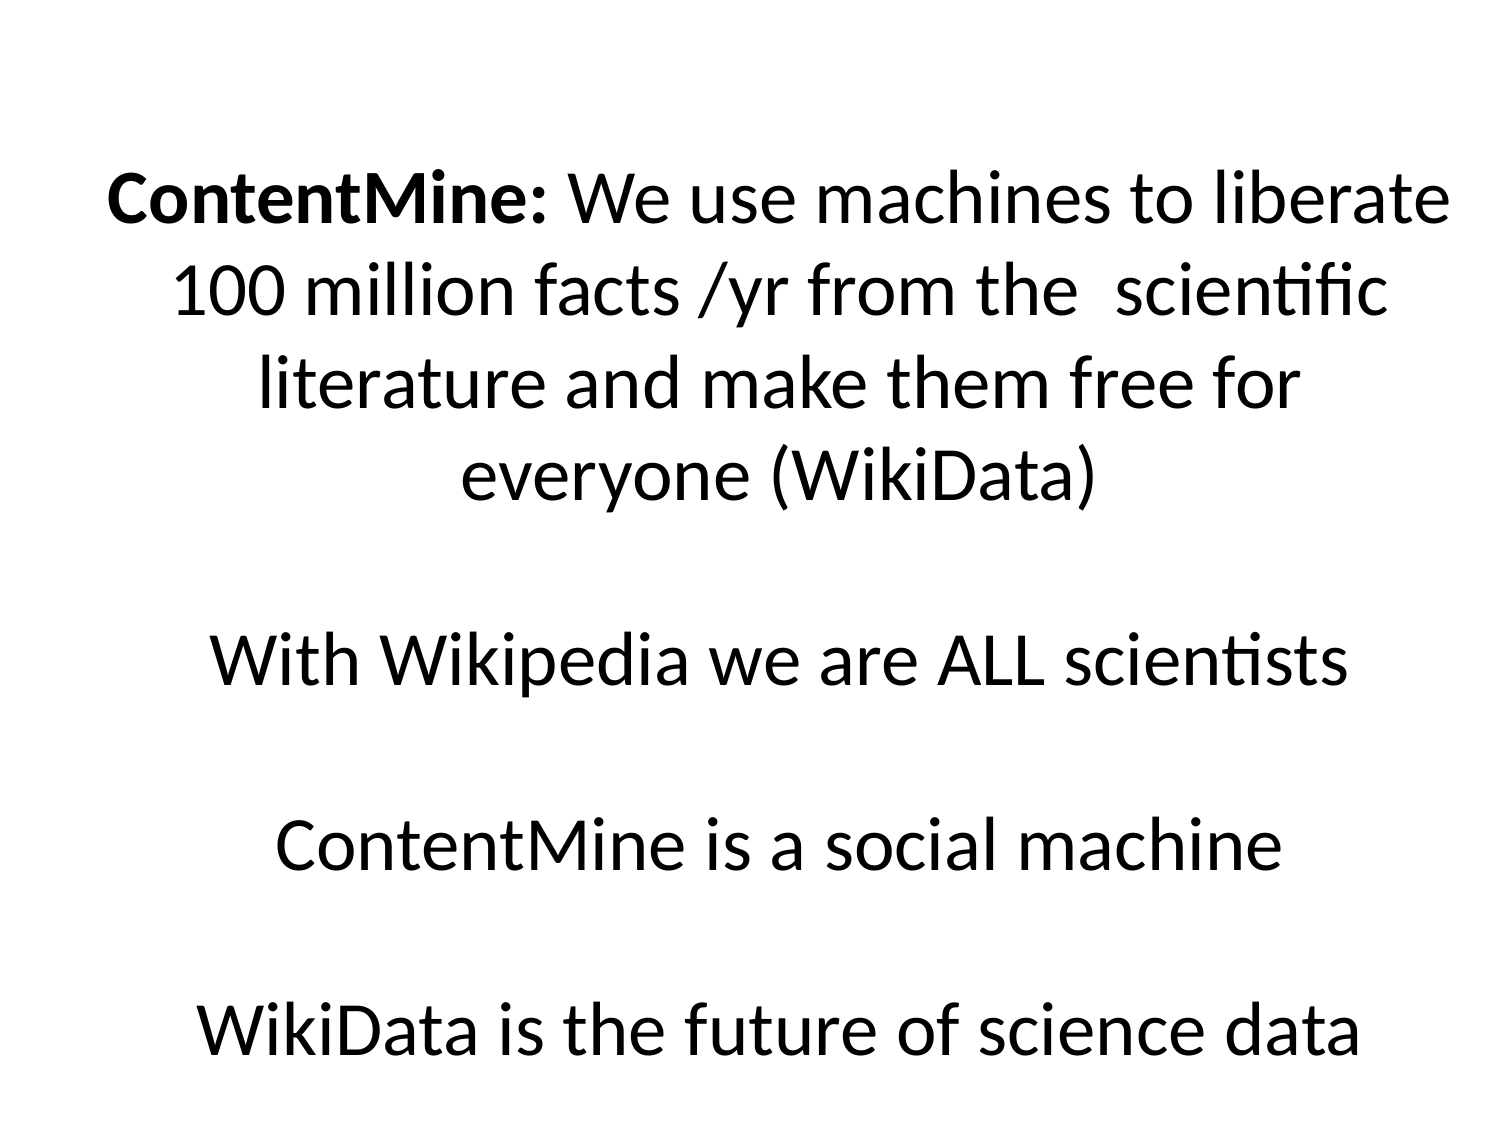

# ContentMine: We use machines to liberate 100 million facts /yr from the  scientific literature and make them free for everyone (WikiData) With Wikipedia we are ALL scientists ContentMine is a social machine WikiData is the future of science data